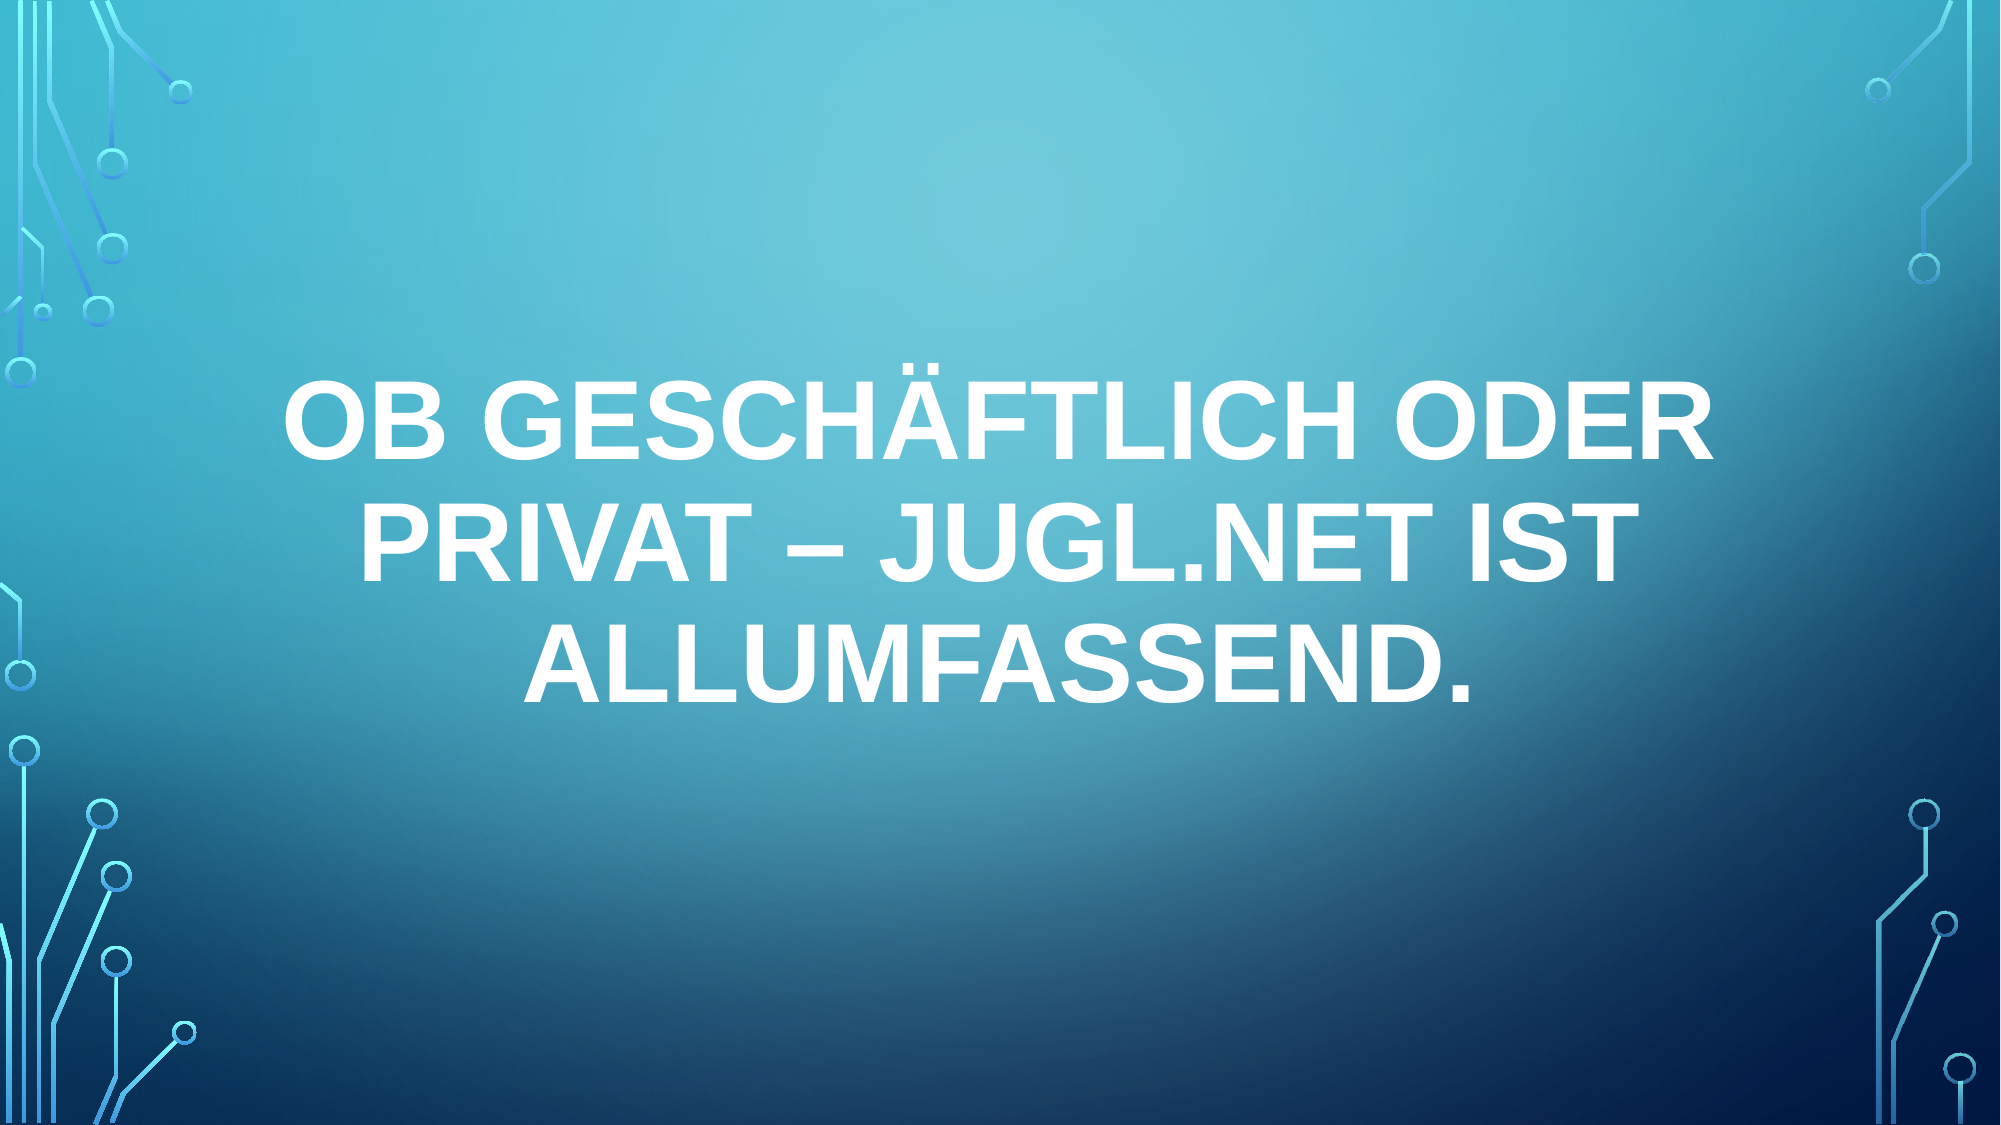

# Ob geschäftlich oder privat – Jugl.net ist allumfassend.